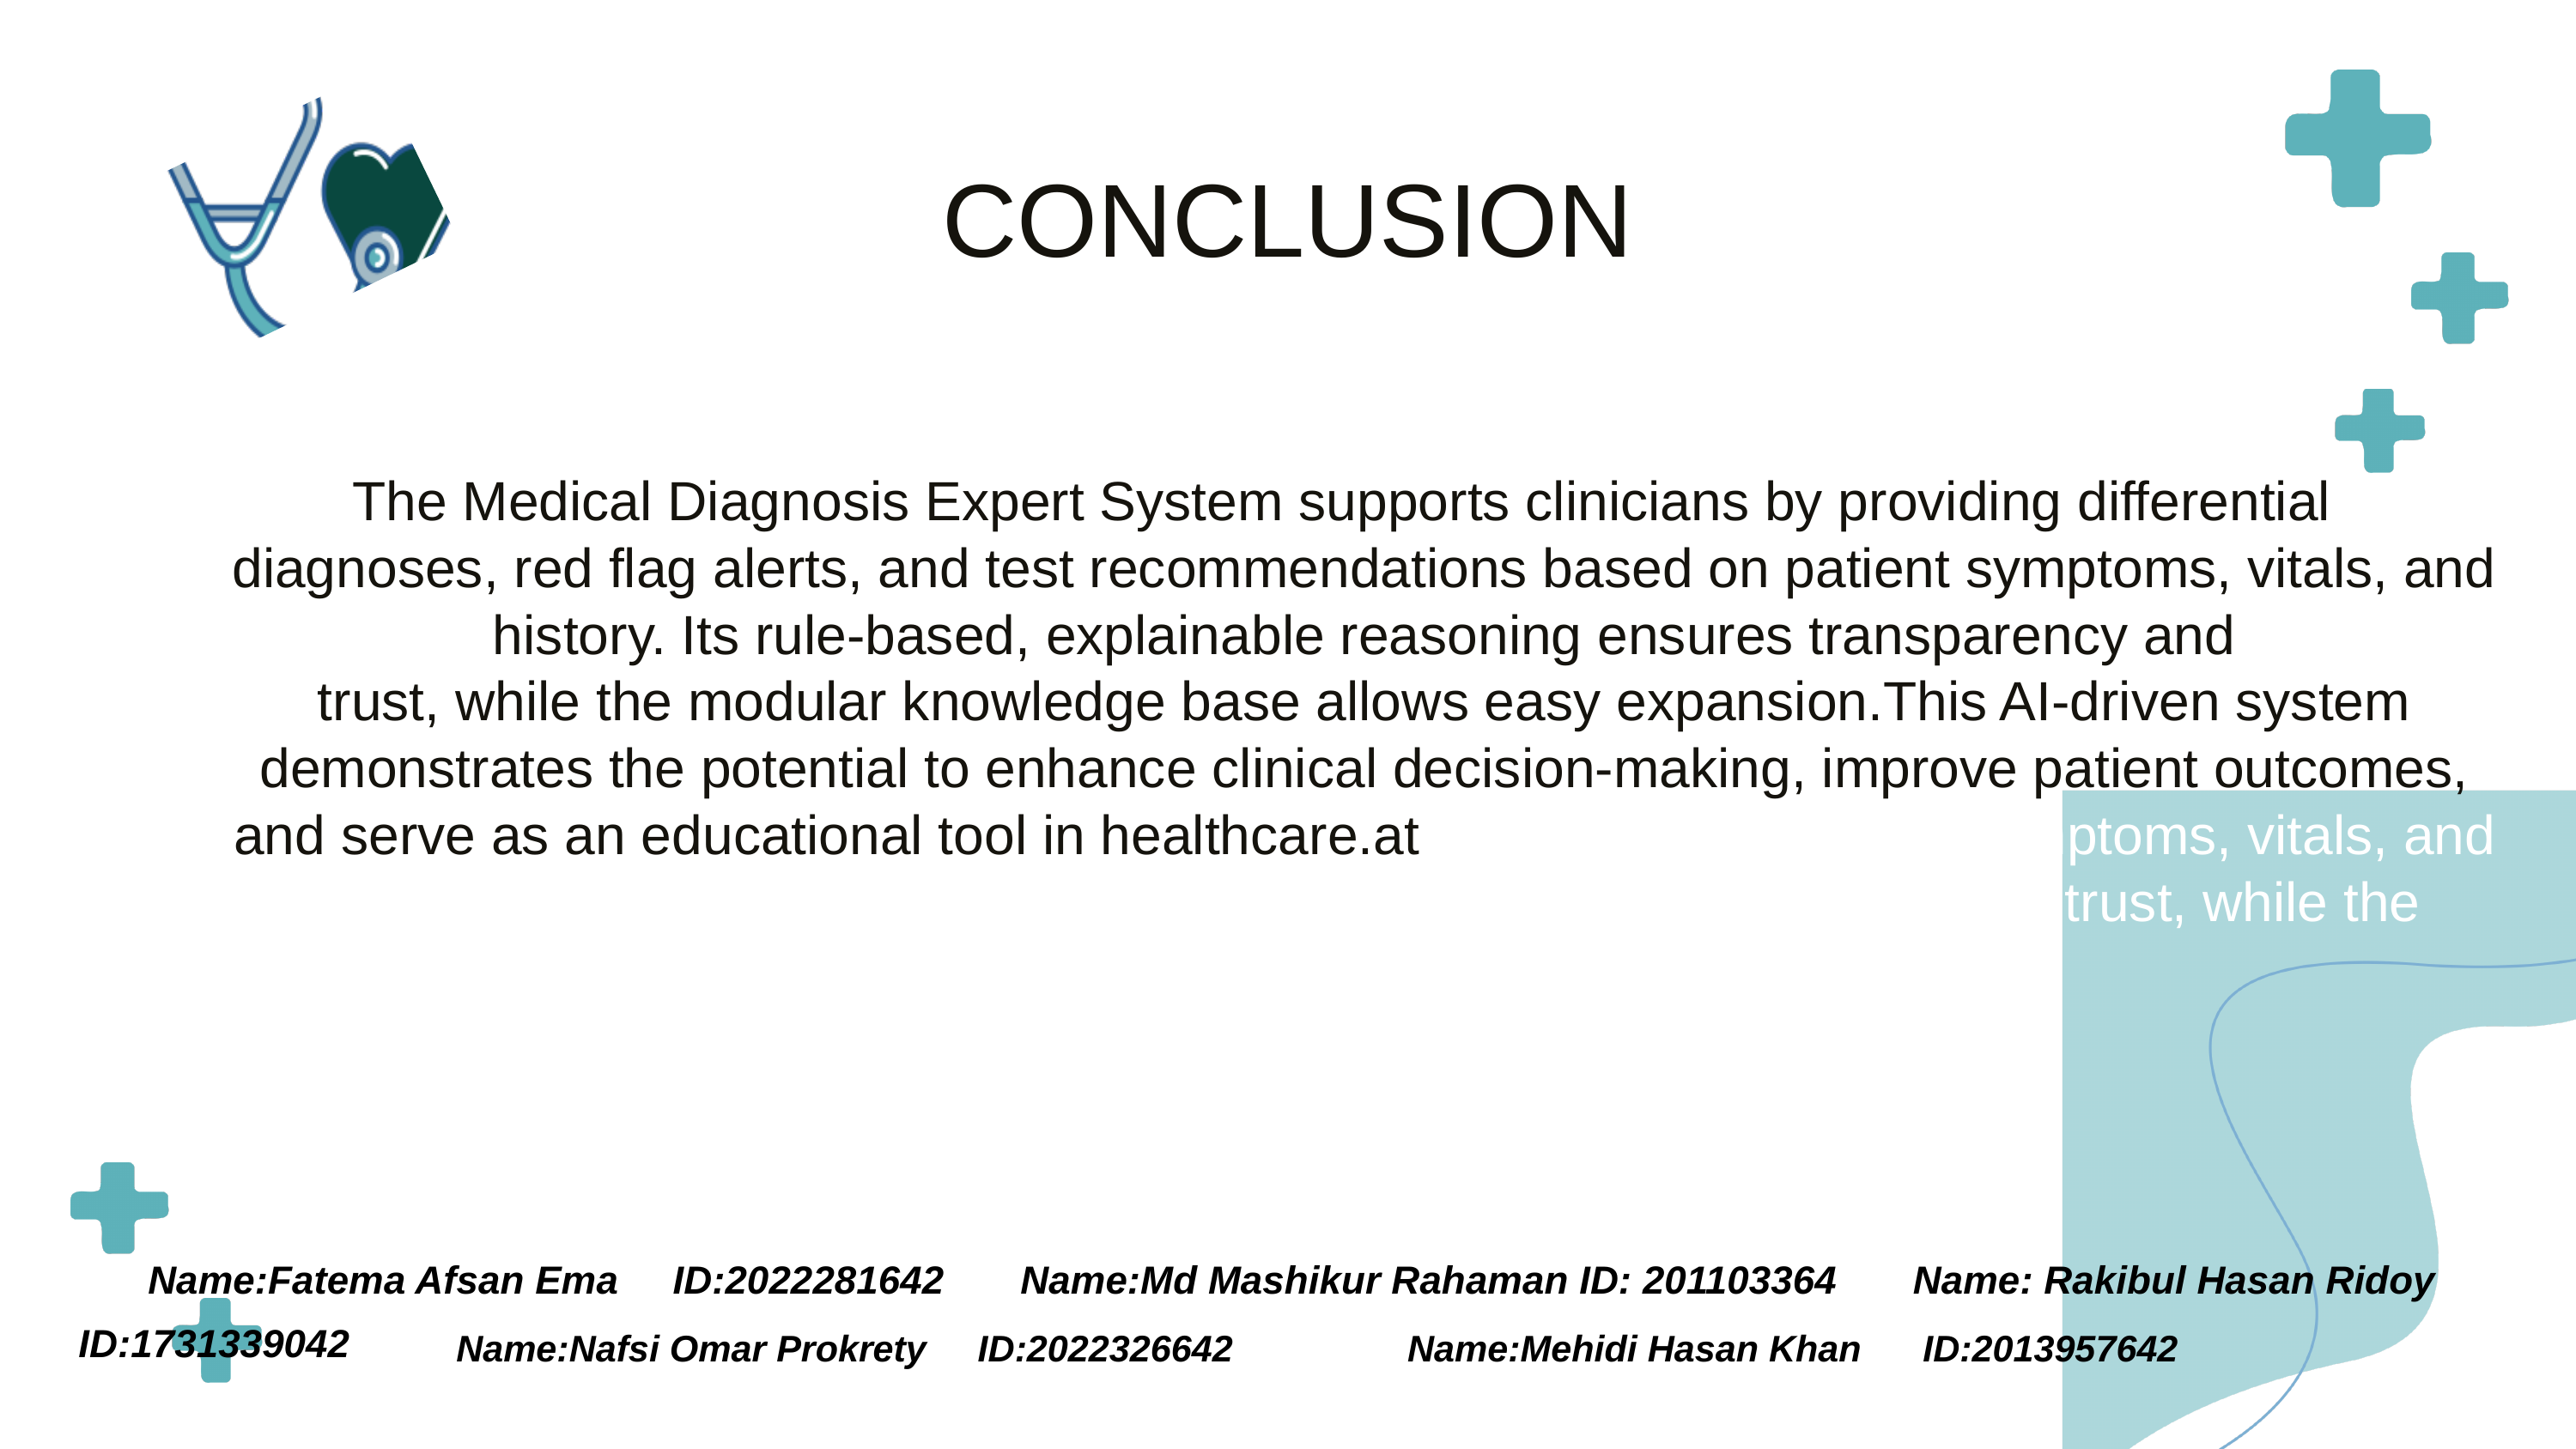

CONCLUSION

The Medical Diagnosis Expert System supports clinicians by providing differential    diagnoses, red flag alerts, and test recommendations based on patient symptoms, vitals, and history. Its rule-based, explainable reasoning ensures transparency and
trust, while the modular knowledge base allows easy expansion.This AI-driven system demonstrates the potential to enhance clinical decision-making, improve patient outcomes, and serve as an educational tool in healthcare.ations based on patient symptoms, vitals, and history. Its rule-based, explainable reasoning ensures transparency and trust, while the modular knowledge base allows easy expansion.

OVERVIEW 2

Name:Fatema Afsan Ema     ID:2022281642       Name:Md Mashikur Rahaman ID: 201103364       Name: Rakibul Hasan Ridoy  ID:1731339042

Name:Nafsi Omar Prokrety     ID:2022326642                 Name:Mehidi Hasan Khan      ID:2013957642